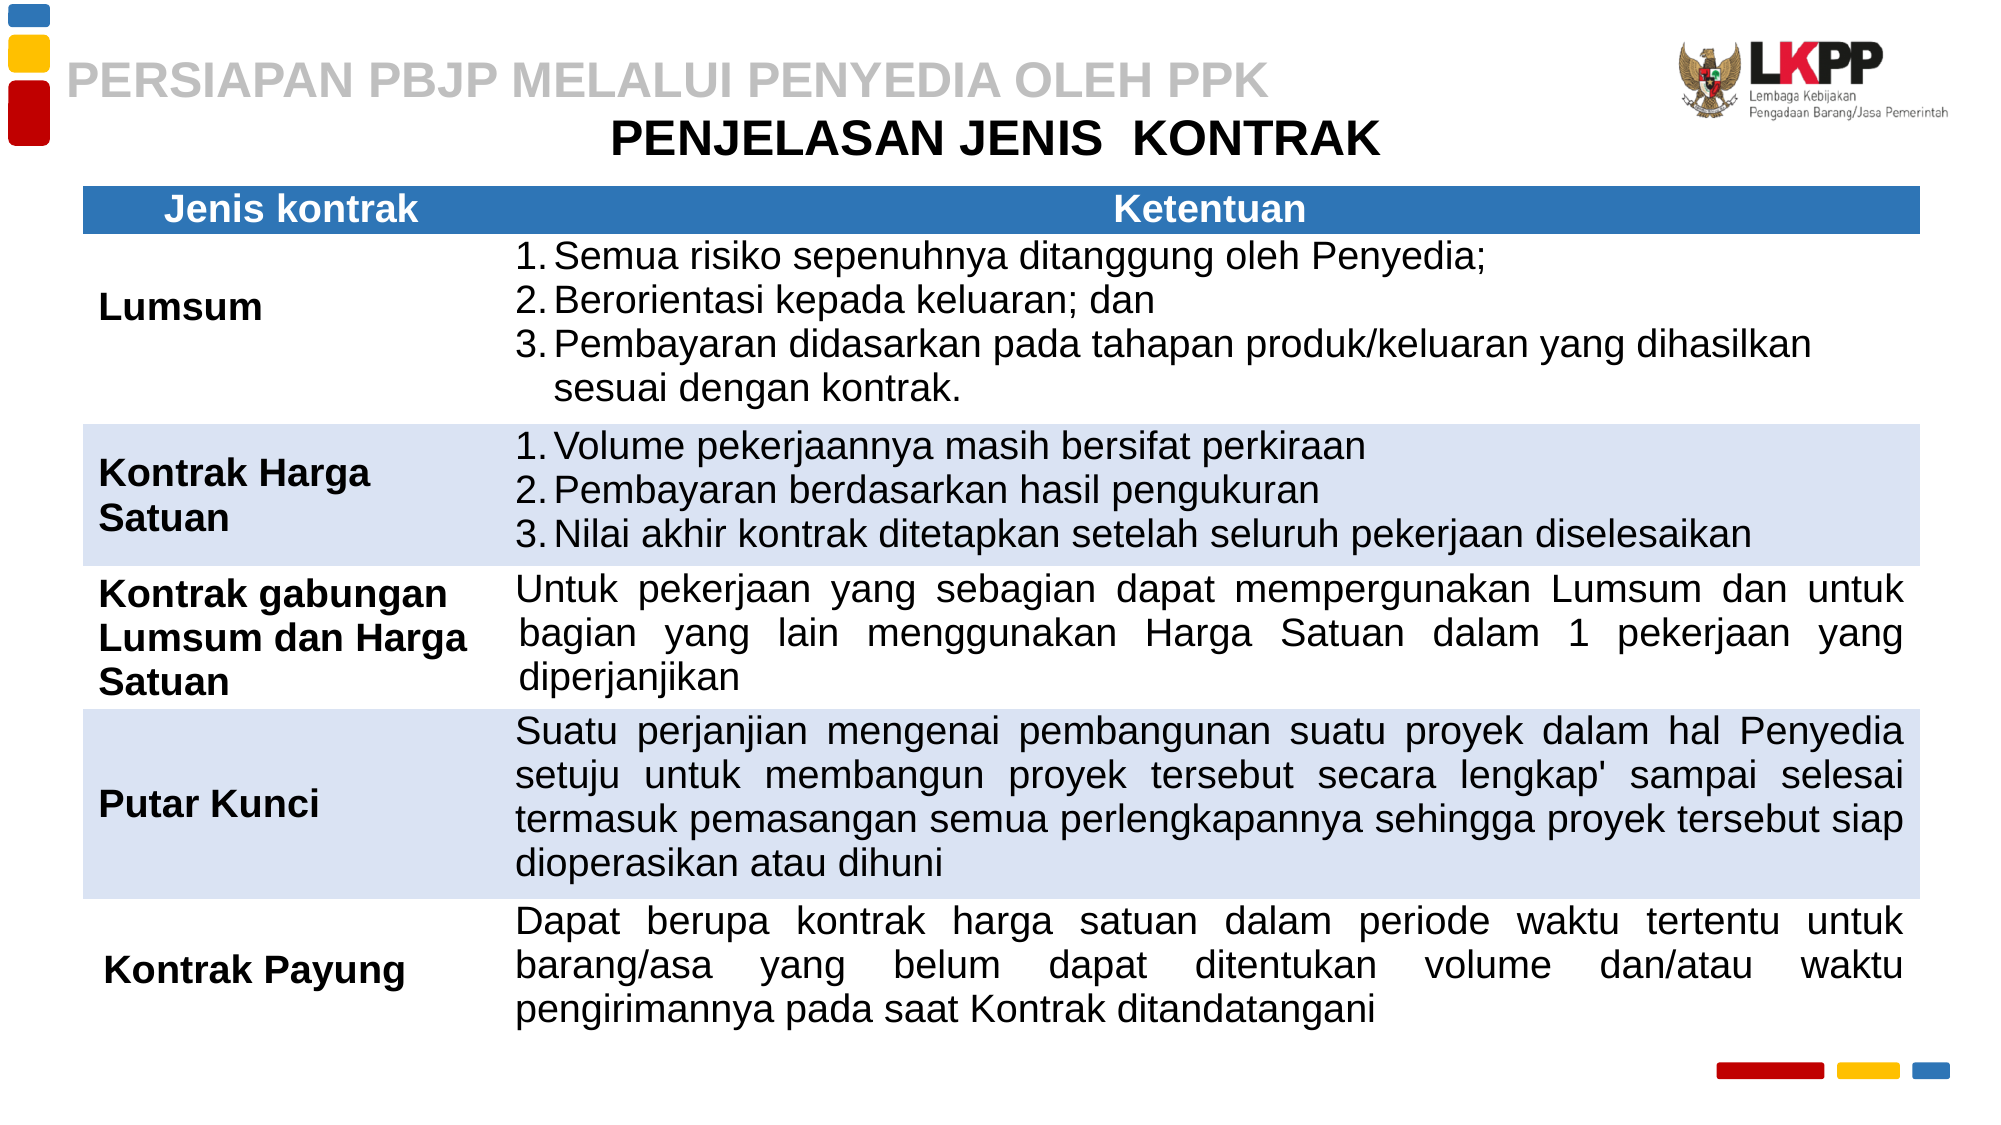

PERSIAPAN PBJP MELALUI PENYEDIA OLEH PPK

PENJELASAN JENIS  KONTRAK
| Jenis kontrak | Ketentuan |
| --- | --- |
| Lumsum | Semua risiko sepenuhnya ditanggung oleh Penyedia; Berorientasi kepada keluaran; dan Pembayaran didasarkan pada tahapan produk/keluaran yang dihasilkan sesuai dengan kontrak. |
| Kontrak Harga Satuan | Volume pekerjaannya masih bersifat perkiraan Pembayaran berdasarkan hasil pengukuran Nilai akhir kontrak ditetapkan setelah seluruh pekerjaan diselesaikan |
| Kontrak gabungan Lumsum dan Harga Satuan | Untuk pekerjaan yang sebagian dapat mempergunakan Lumsum dan untuk bagian yang lain menggunakan Harga Satuan dalam 1 pekerjaan yang diperjanjikan |
| Putar Kunci | Suatu perjanjian mengenai pembangunan suatu proyek dalam hal Penyedia setuju untuk membangun proyek tersebut secara lengkap' sampai selesai termasuk pemasangan semua perlengkapannya sehingga proyek tersebut siap dioperasikan atau dihuni |
| Kontrak Payung | Dapat berupa kontrak harga satuan dalam periode waktu tertentu untuk barang/asa yang belum dapat ditentukan volume dan/atau waktu pengirimannya pada saat Kontrak ditandatangani |